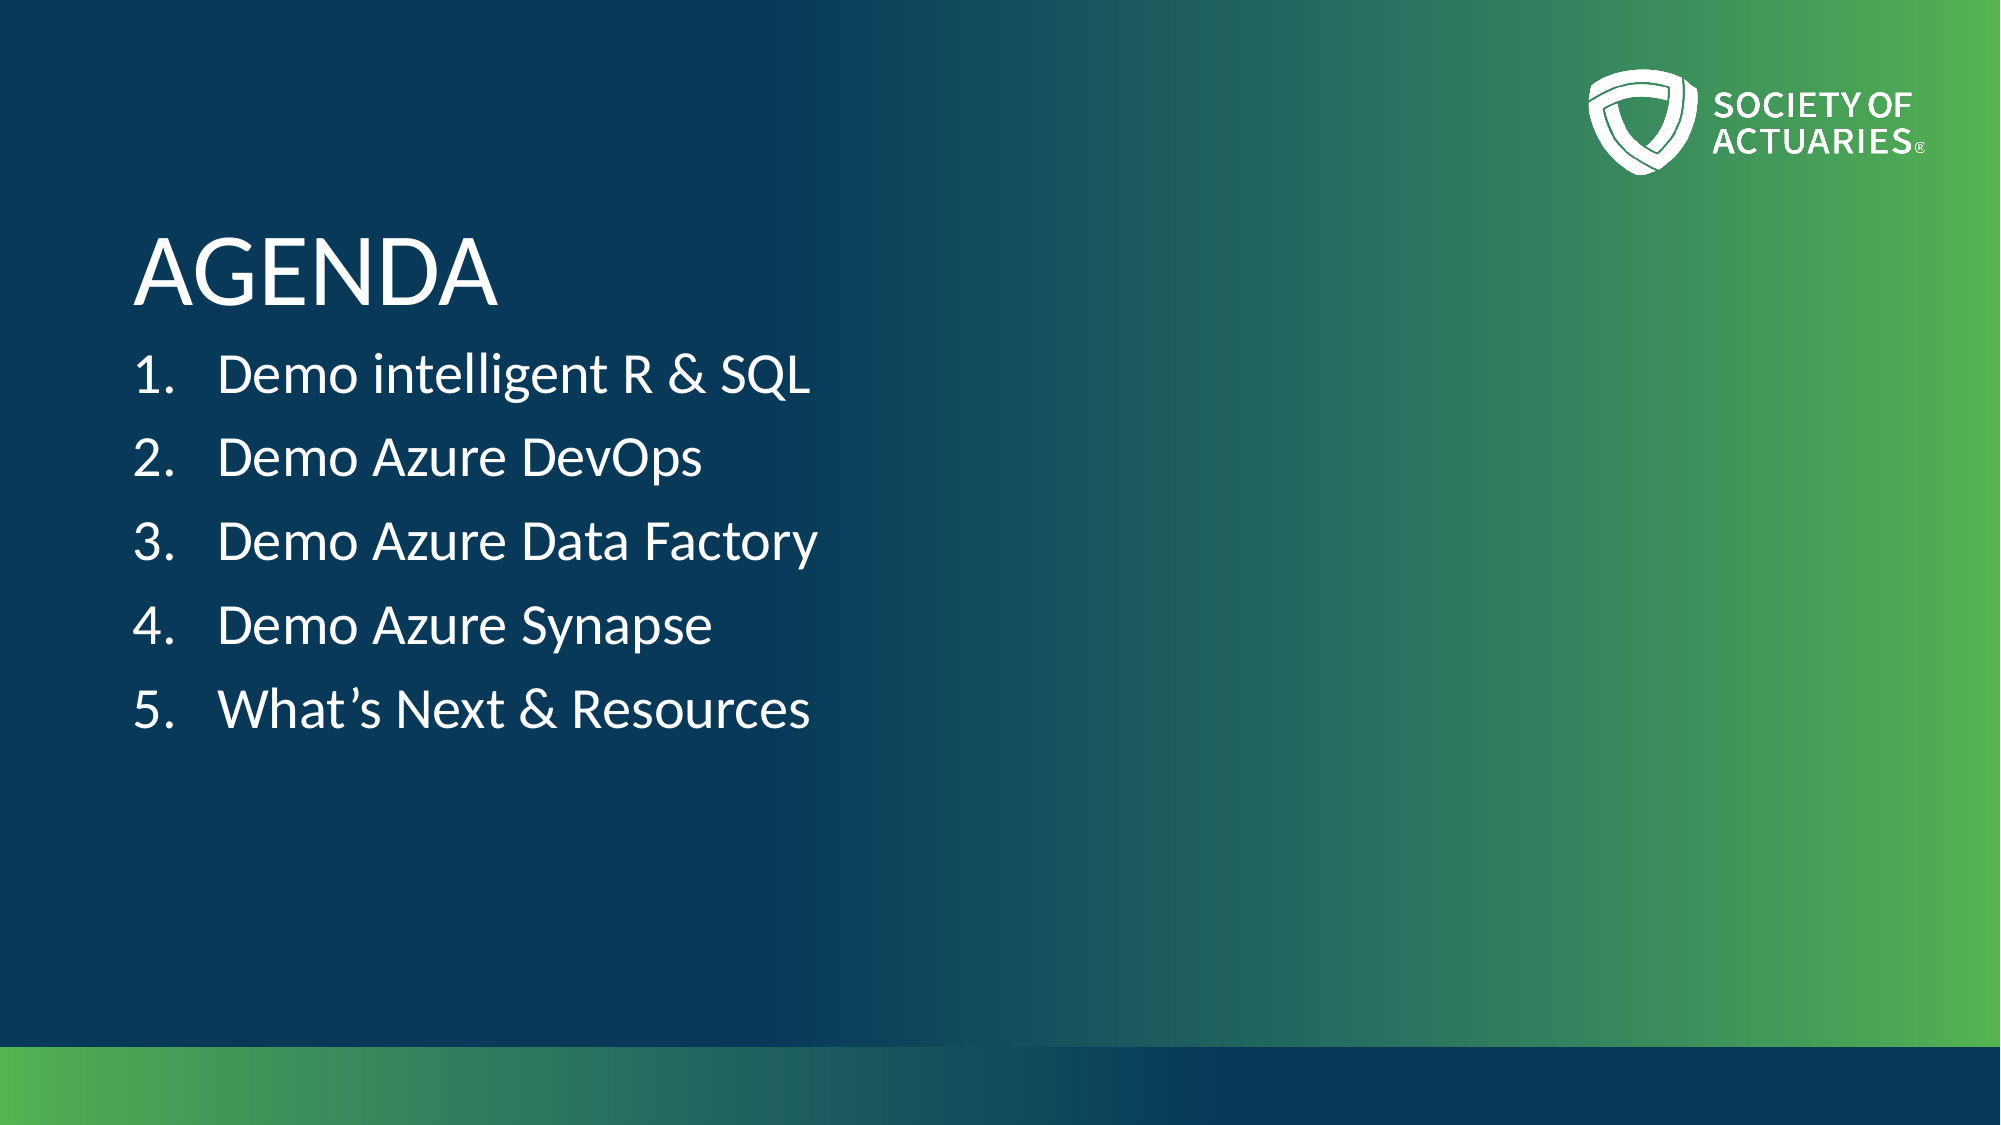

# AGENDA
Demo intelligent R & SQL
Demo Azure DevOps
Demo Azure Data Factory
Demo Azure Synapse
What’s Next & Resources